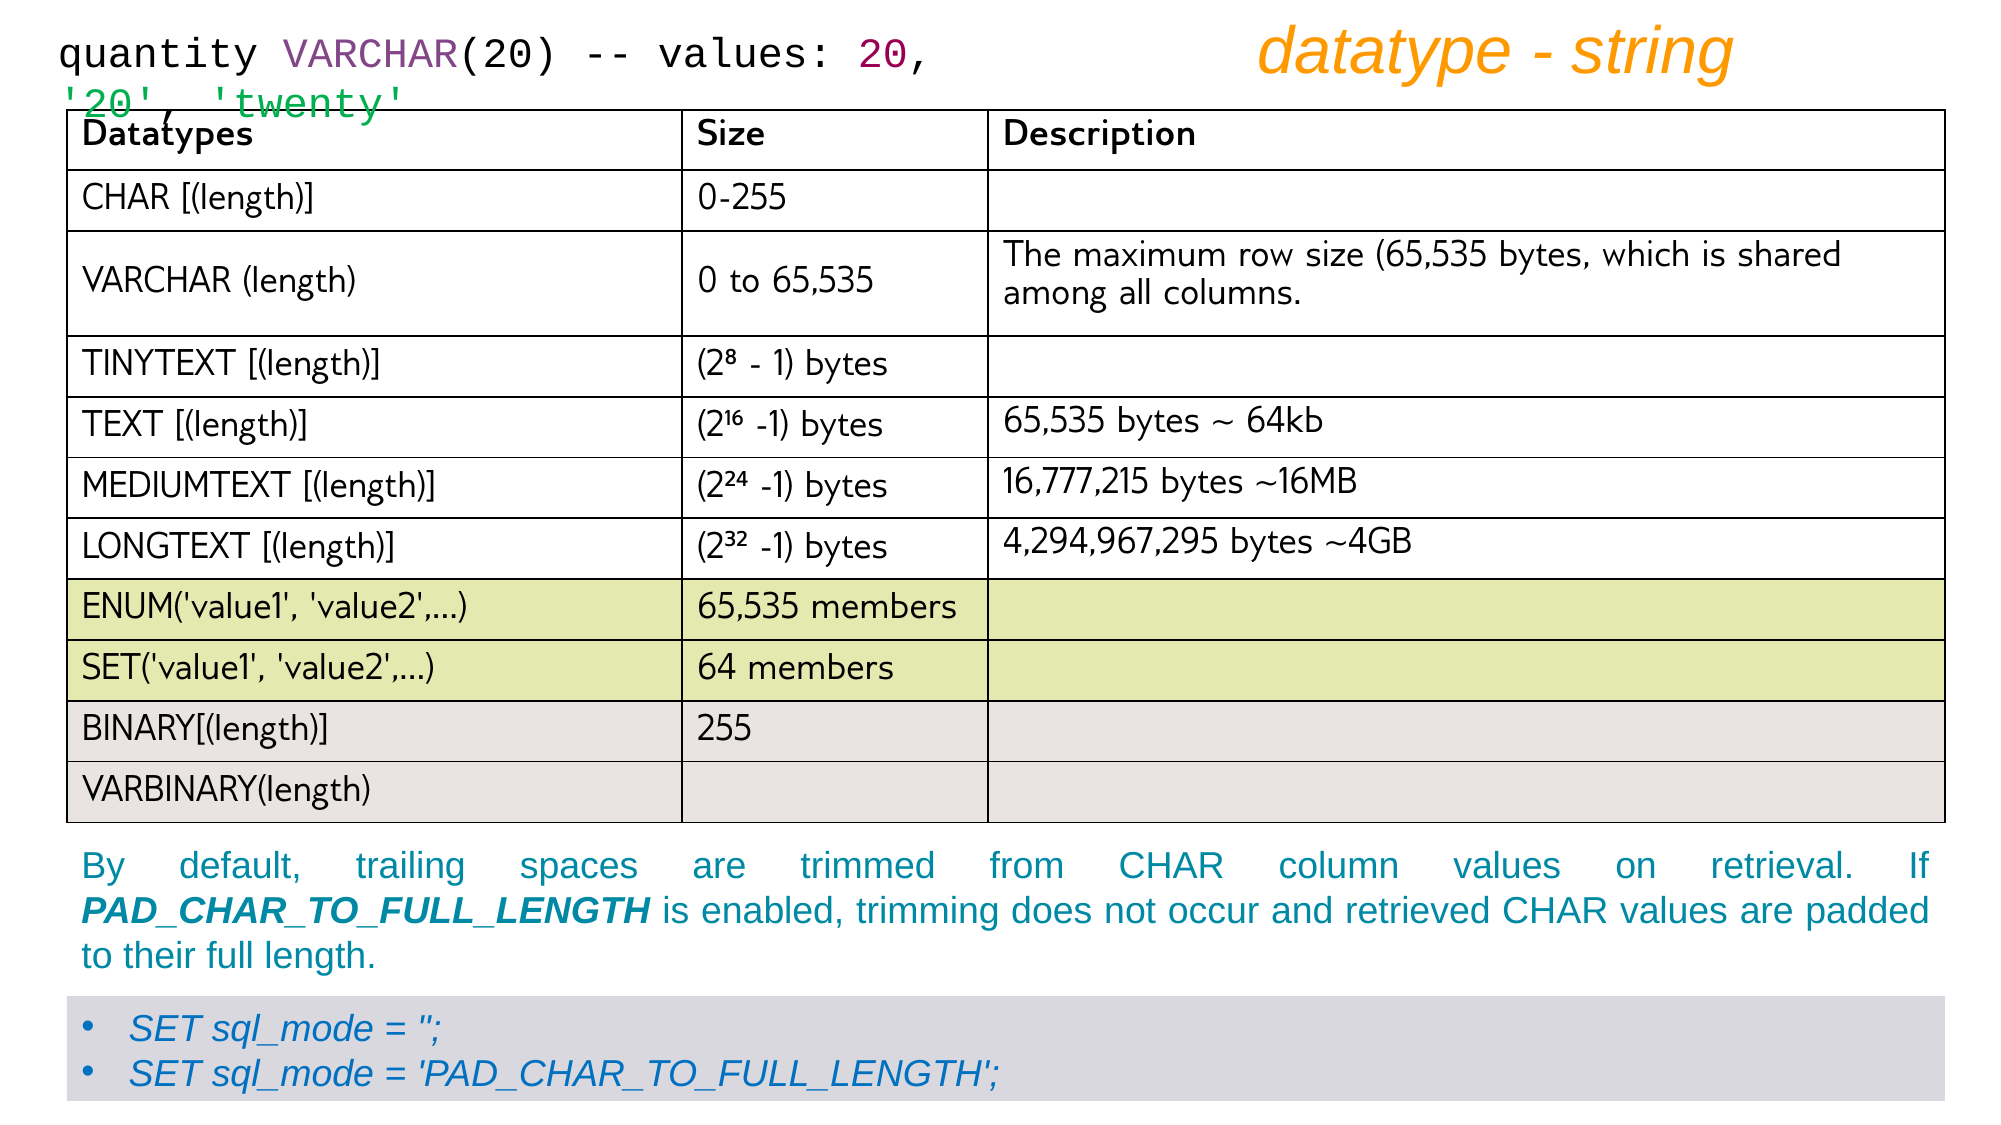

datatype - string
quantity VARCHAR(20) -- values: 20,  '20', 'twenty'
| Datatypes | Size | Description |
| --- | --- | --- |
| CHAR [(length)] | 0-255 |  |
| VARCHAR (length) | 0 to 65,535 | The maximum row size (65,535 bytes, which is shared among all columns. |
| TINYTEXT [(length)] | (28 − 1) bytes |  |
| TEXT [(length)] | (216 -1) bytes | 65,535 bytes ~ 64kb |
| MEDIUMTEXT [(length)] | (224 -1) bytes | 16,777,215 bytes ~16MB |
| LONGTEXT [(length)] | (232 -1) bytes | 4,294,967,295 bytes ~4GB |
| ENUM('value1', 'value2',...) | 65,535 members |  |
| SET('value1', 'value2',...) | 64 members |  |
| BINARY[(length)] | 255 |  |
| VARBINARY(length) |  |  |
By default, trailing spaces are trimmed from CHAR column values on retrieval. If PAD_CHAR_TO_FULL_LENGTH is enabled, trimming does not occur and retrieved CHAR values are padded to their full length.
SET sql_mode = '';
SET sql_mode = 'PAD_CHAR_TO_FULL_LENGTH';